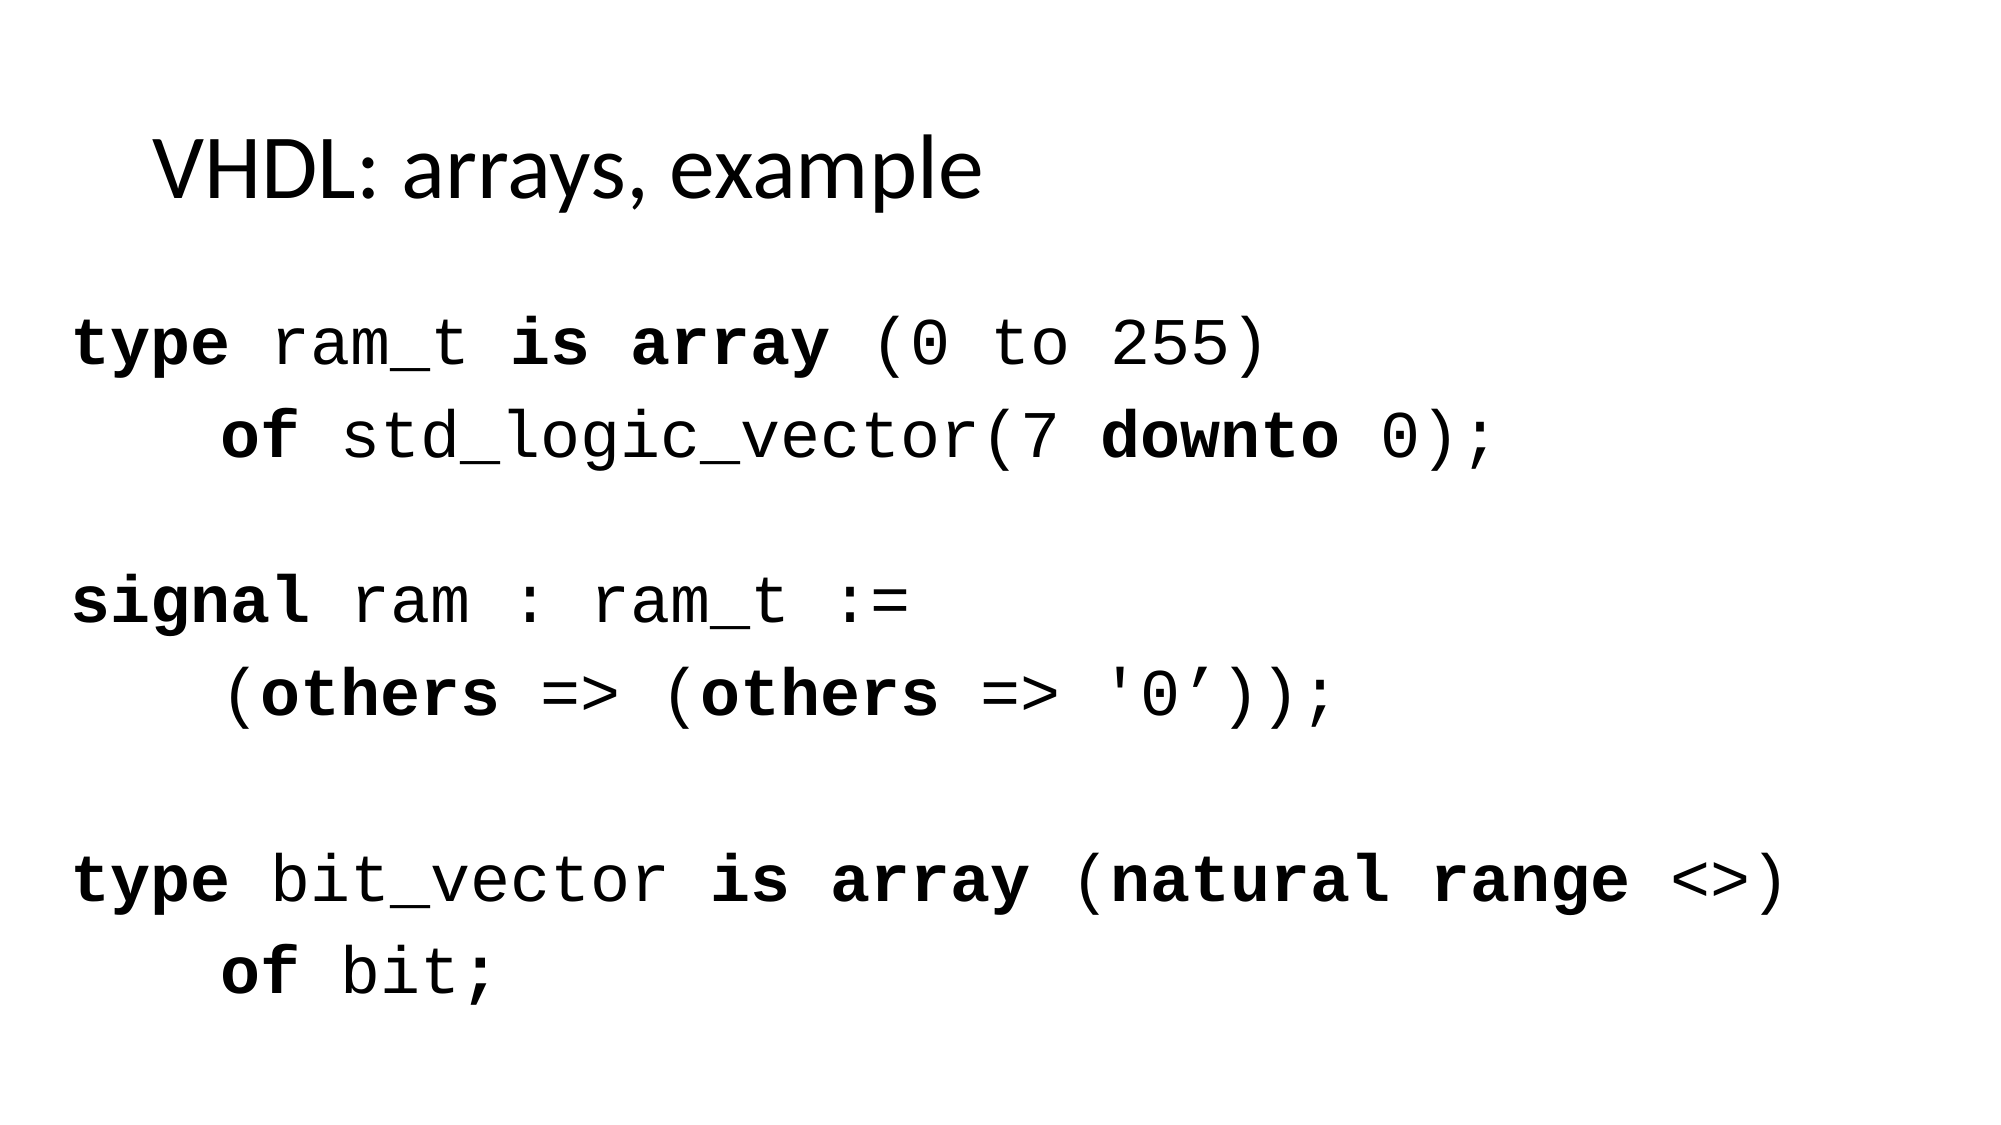

# VHDL: arrays, example
type ram_t is array (0 to 255)
	of std_logic_vector(7 downto 0);
signal ram : ram_t :=
	(others => (others => '0’));

type bit_vector is array (natural range <>)
	of bit;